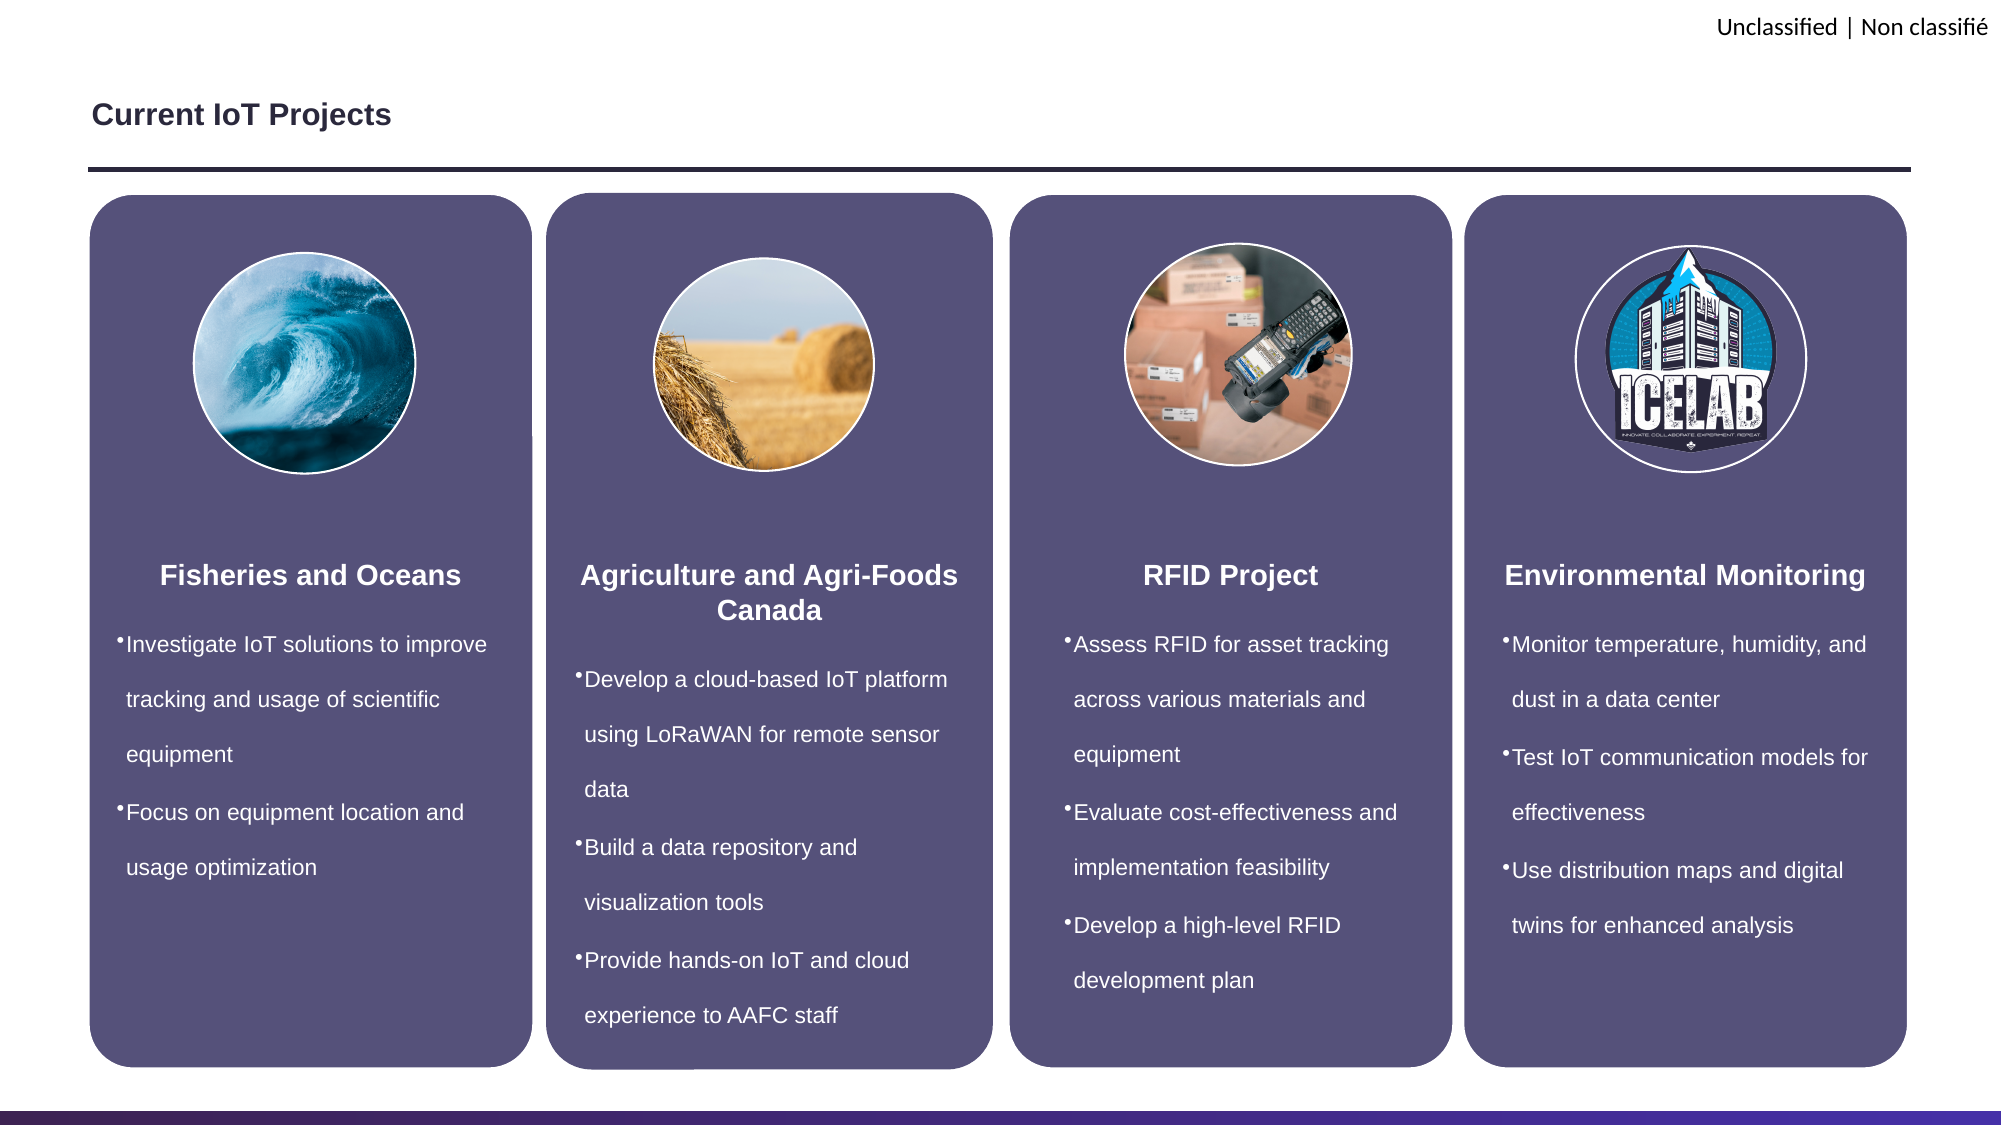

# Current IoT Projects
Fisheries and Oceans
Investigate IoT solutions to improve tracking and usage of scientific equipment
Focus on equipment location and usage optimization
Agriculture and Agri-Foods Canada
Develop a cloud-based IoT platform using LoRaWAN for remote sensor data
Build a data repository and visualization tools
Provide hands-on IoT and cloud experience to AAFC staff
RFID Project
Assess RFID for asset tracking across various materials and equipment
Evaluate cost-effectiveness and implementation feasibility
Develop a high-level RFID development plan
Environmental Monitoring
Monitor temperature, humidity, and dust in a data center
Test IoT communication models for effectiveness
Use distribution maps and digital twins for enhanced analysis